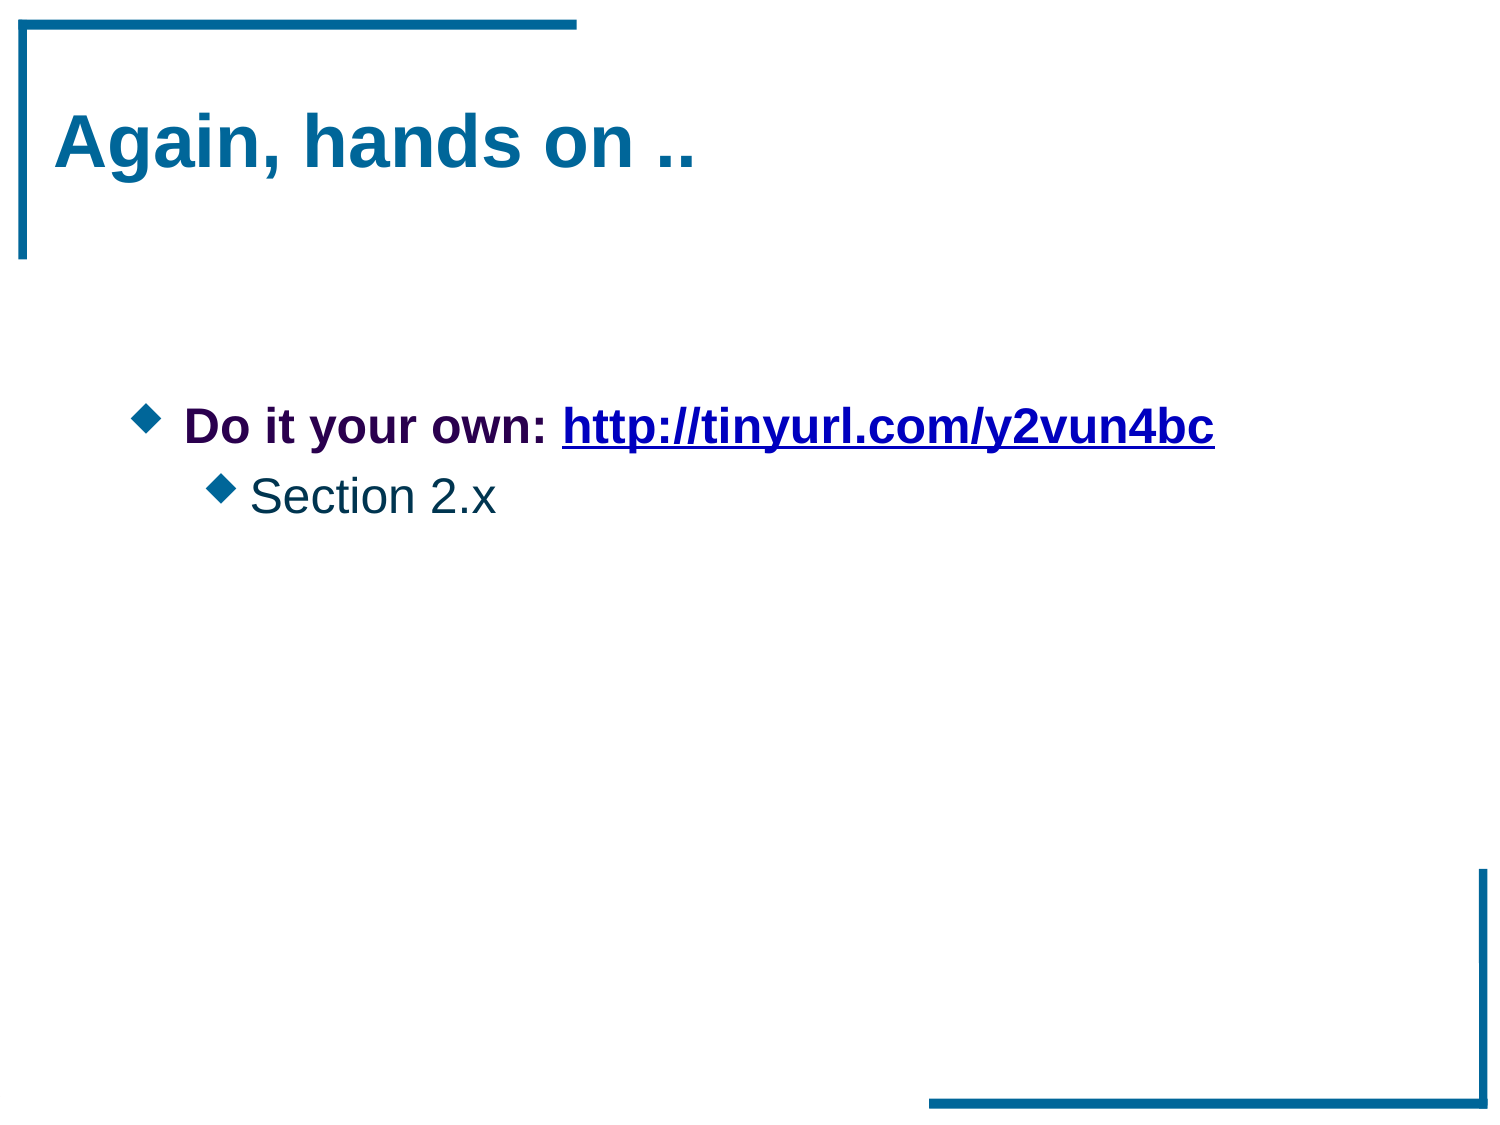

# Again, hands on ..

Do it your own: http://tinyurl.com/y2vun4bc
Section 2.x